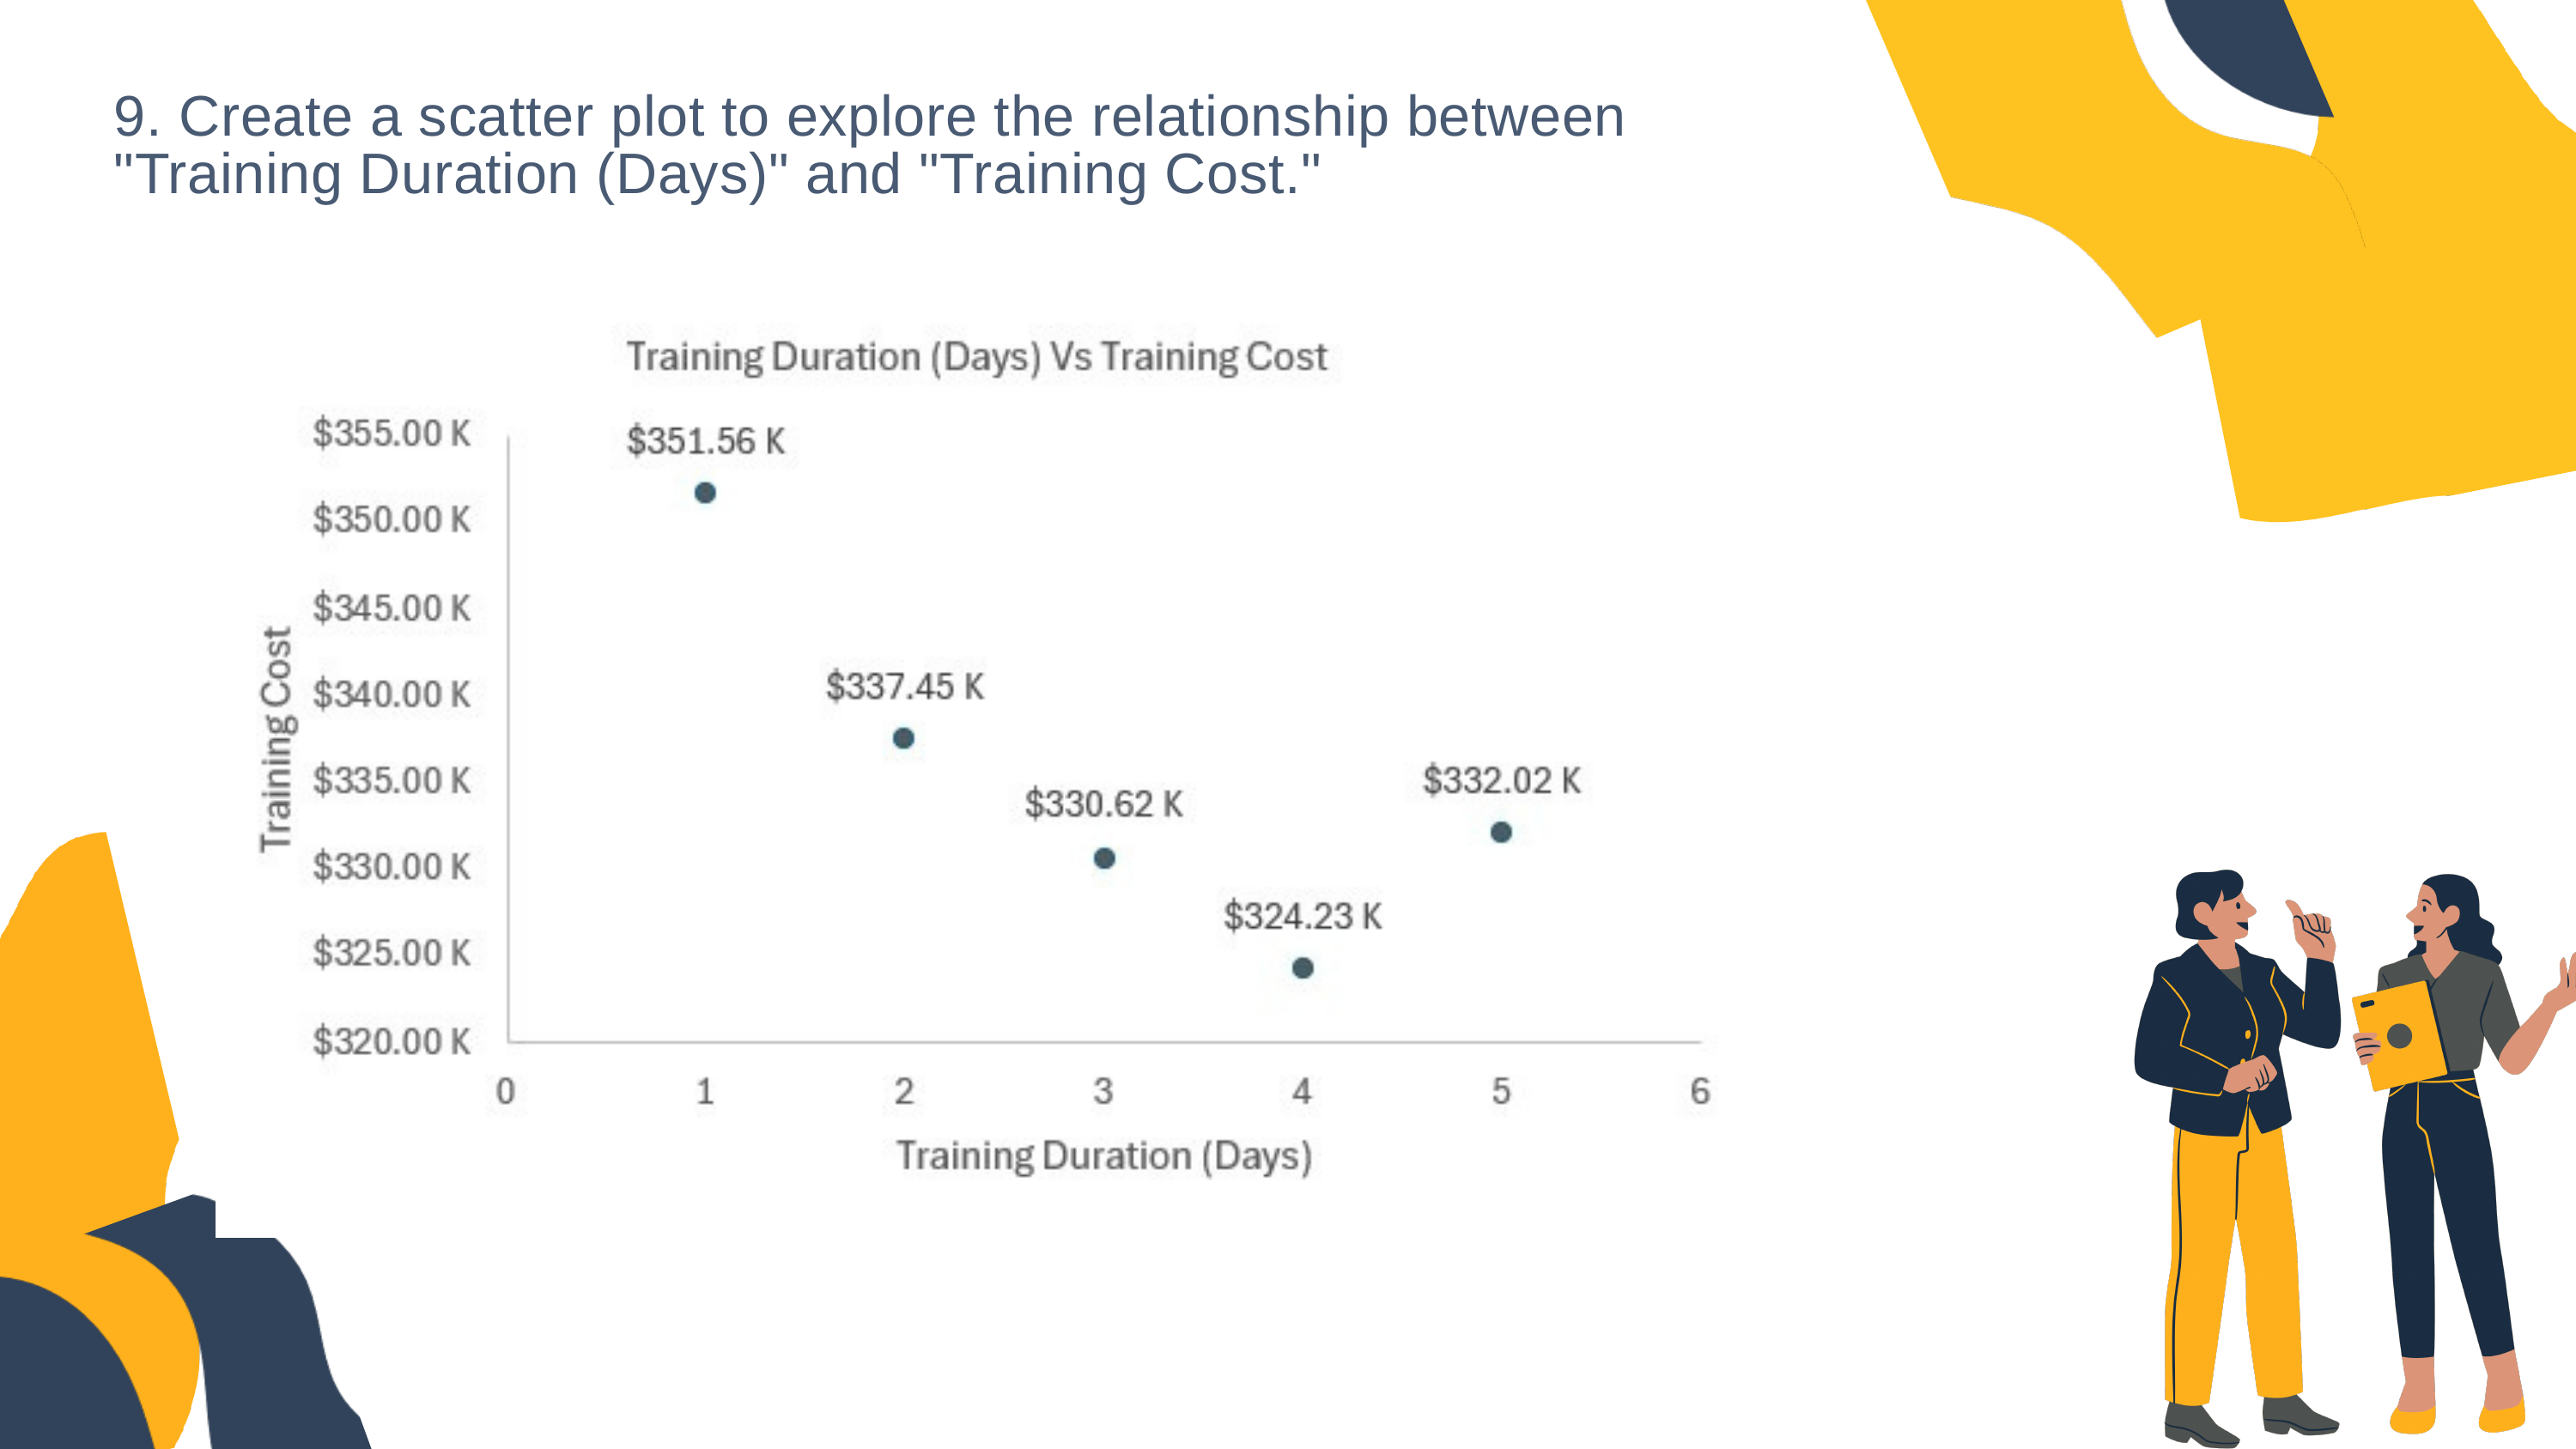

9. Create a scatter plot to explore the relationship between "Training Duration (Days)" and "Training Cost."